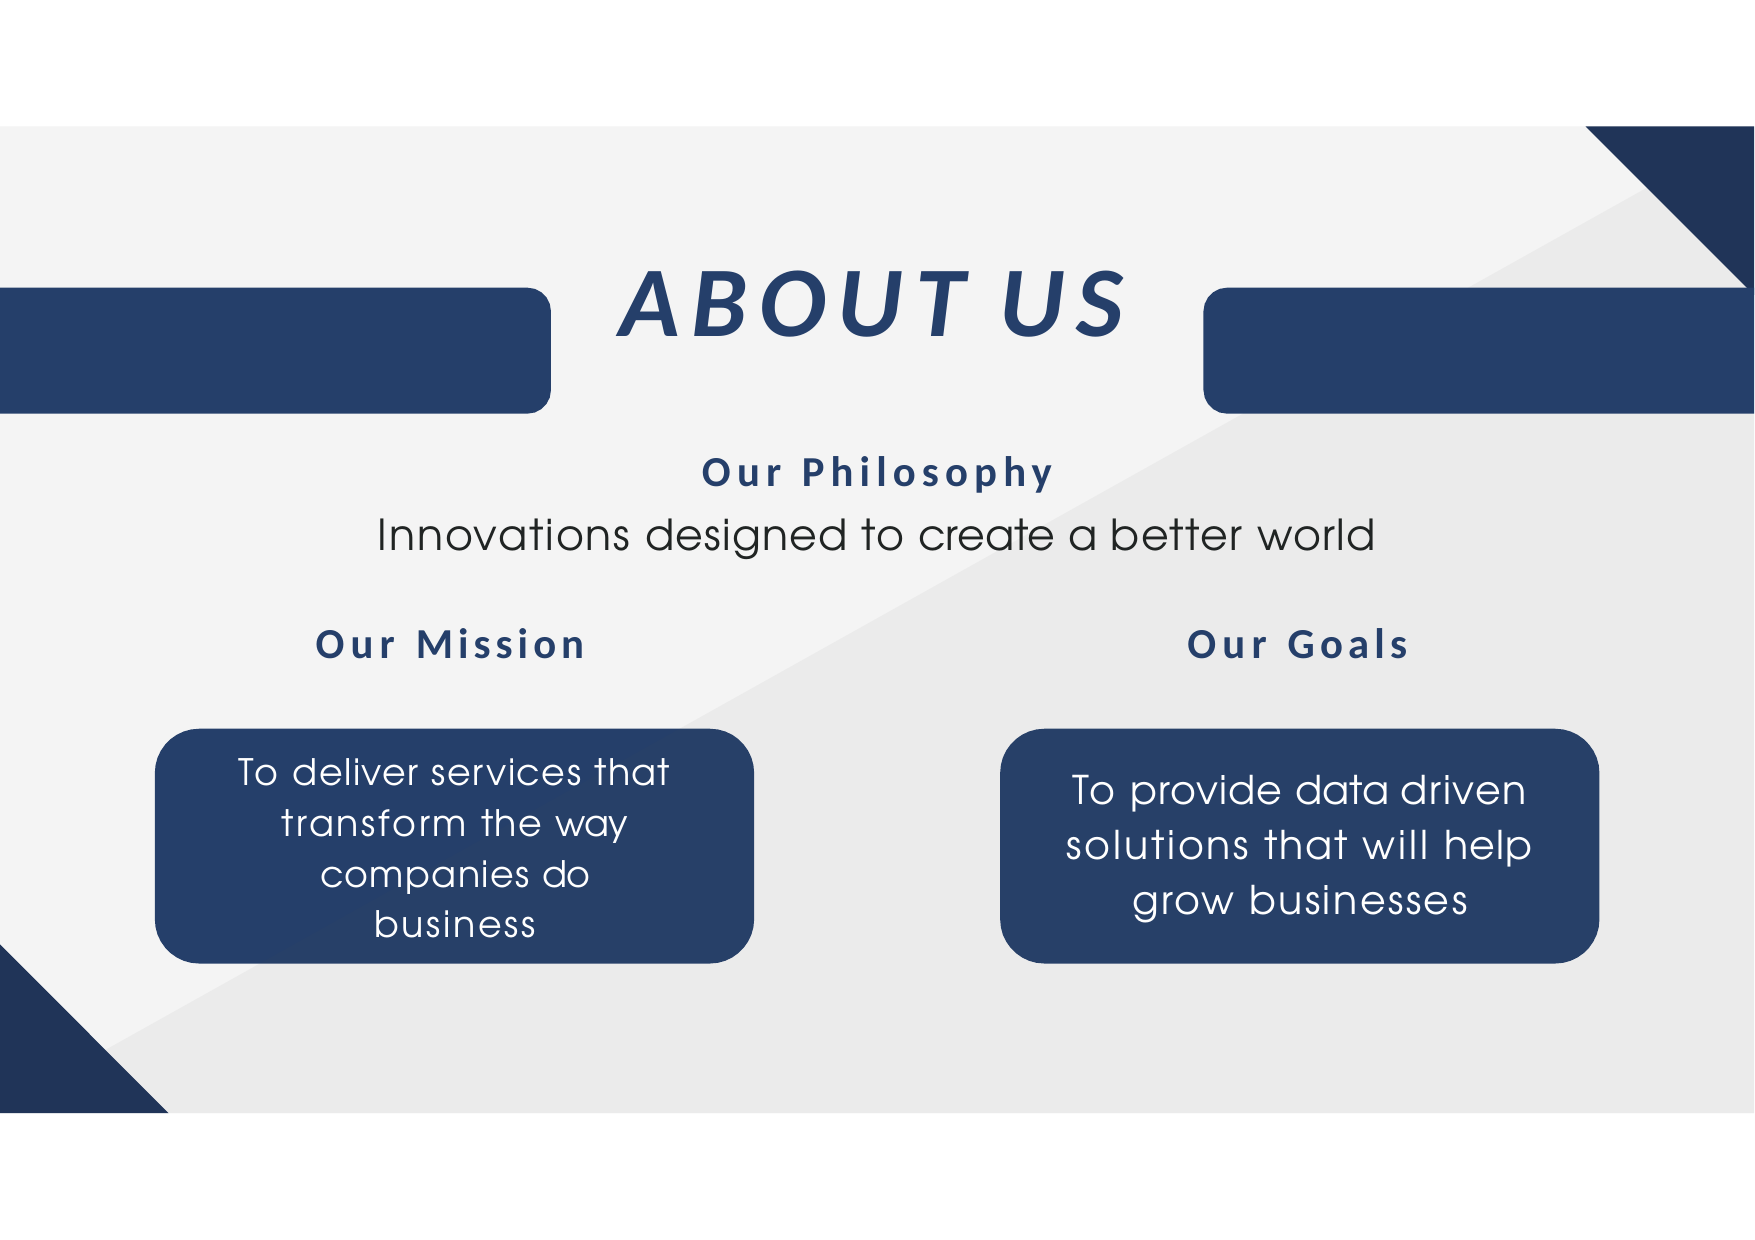

# ABOUT US
Our Philosophy
Innovations designed to create a better world

Our Mission	Our Goals

To deliver services that transform the way companies do business
To provide data driven solutions that will help grow businesses